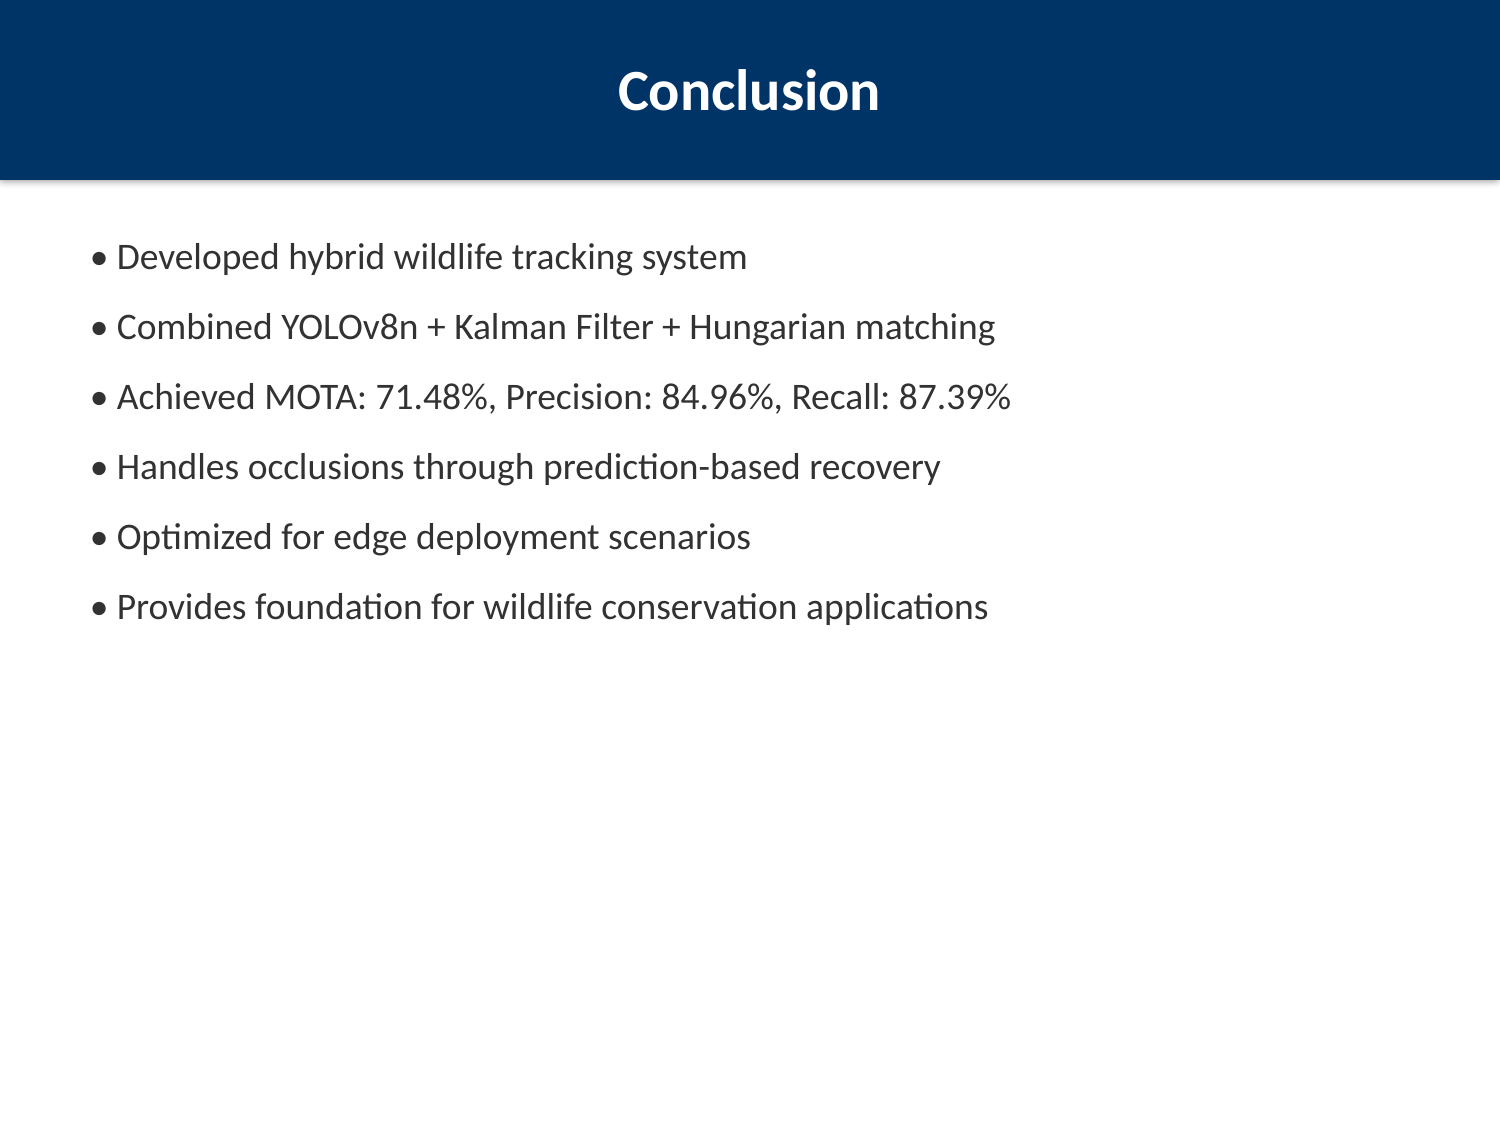

Conclusion
• Developed hybrid wildlife tracking system
• Combined YOLOv8n + Kalman Filter + Hungarian matching
• Achieved MOTA: 71.48%, Precision: 84.96%, Recall: 87.39%
• Handles occlusions through prediction-based recovery
• Optimized for edge deployment scenarios
• Provides foundation for wildlife conservation applications